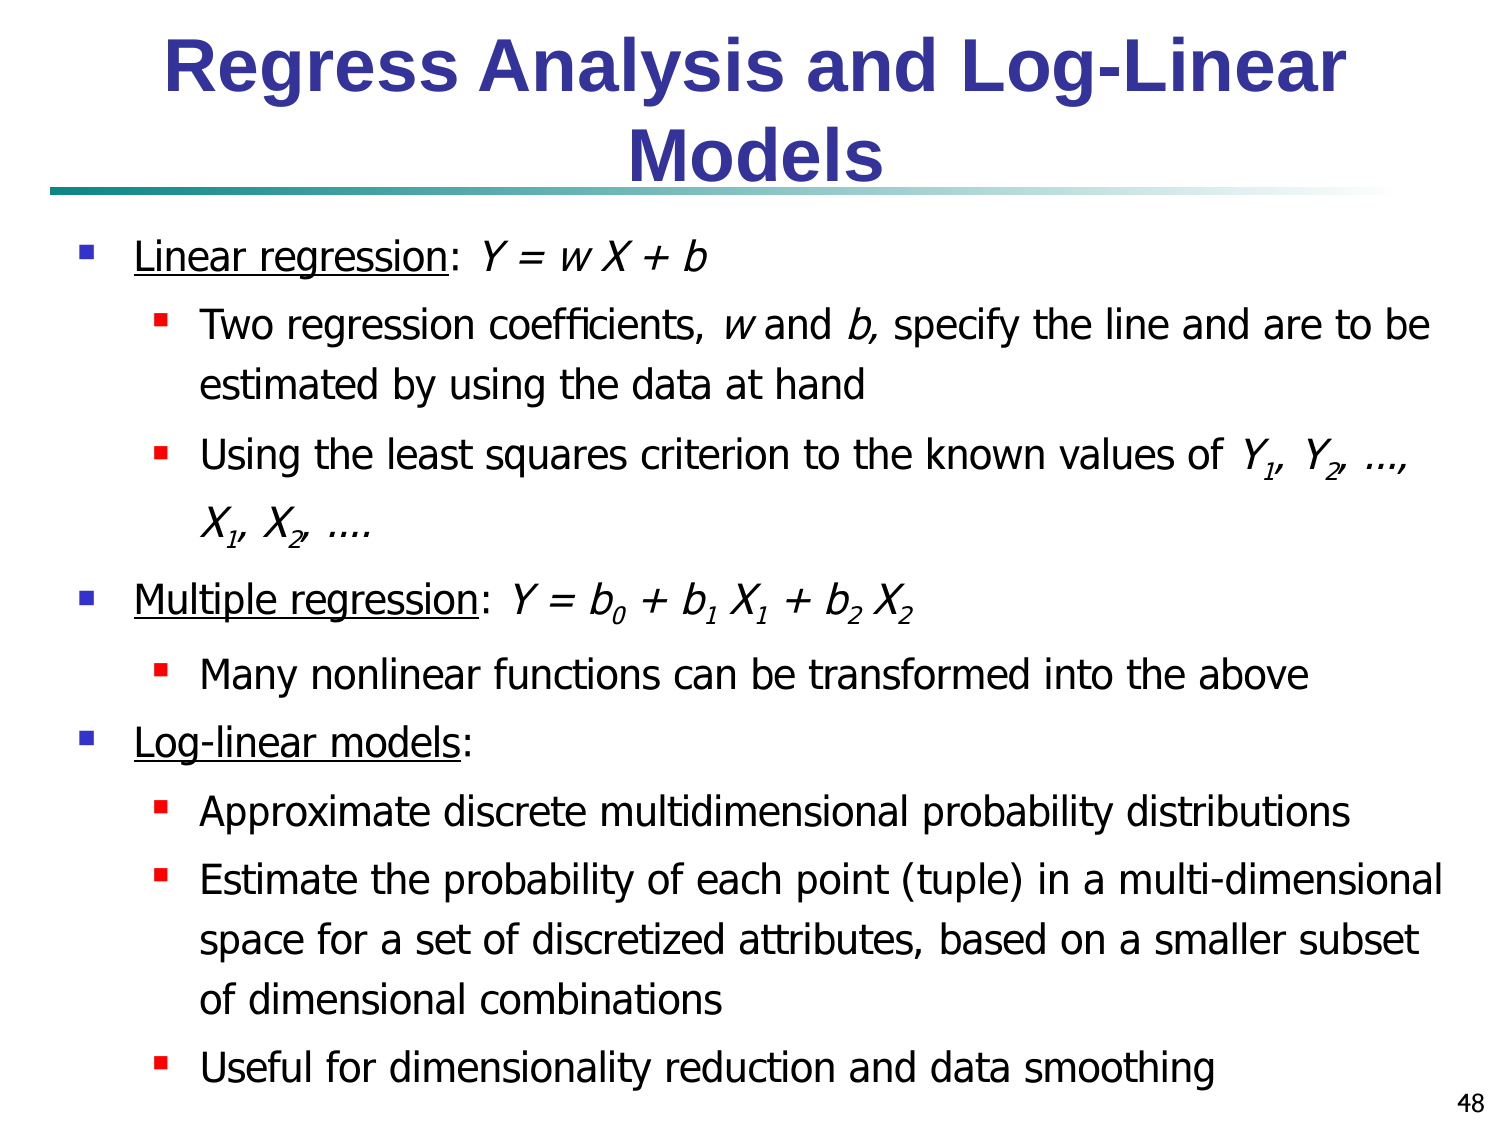

# Regress Analysis and Log-Linear Models
Linear regression: Y = w X + b
Two regression coefficients, w and b, specify the line and are to be estimated by using the data at hand
Using the least squares criterion to the known values of Y1, Y2, …, X1, X2, ….
Multiple regression: Y = b0 + b1 X1 + b2 X2
Many nonlinear functions can be transformed into the above
Log-linear models:
Approximate discrete multidimensional probability distributions
Estimate the probability of each point (tuple) in a multi-dimensional space for a set of discretized attributes, based on a smaller subset of dimensional combinations
Useful for dimensionality reduction and data smoothing
48